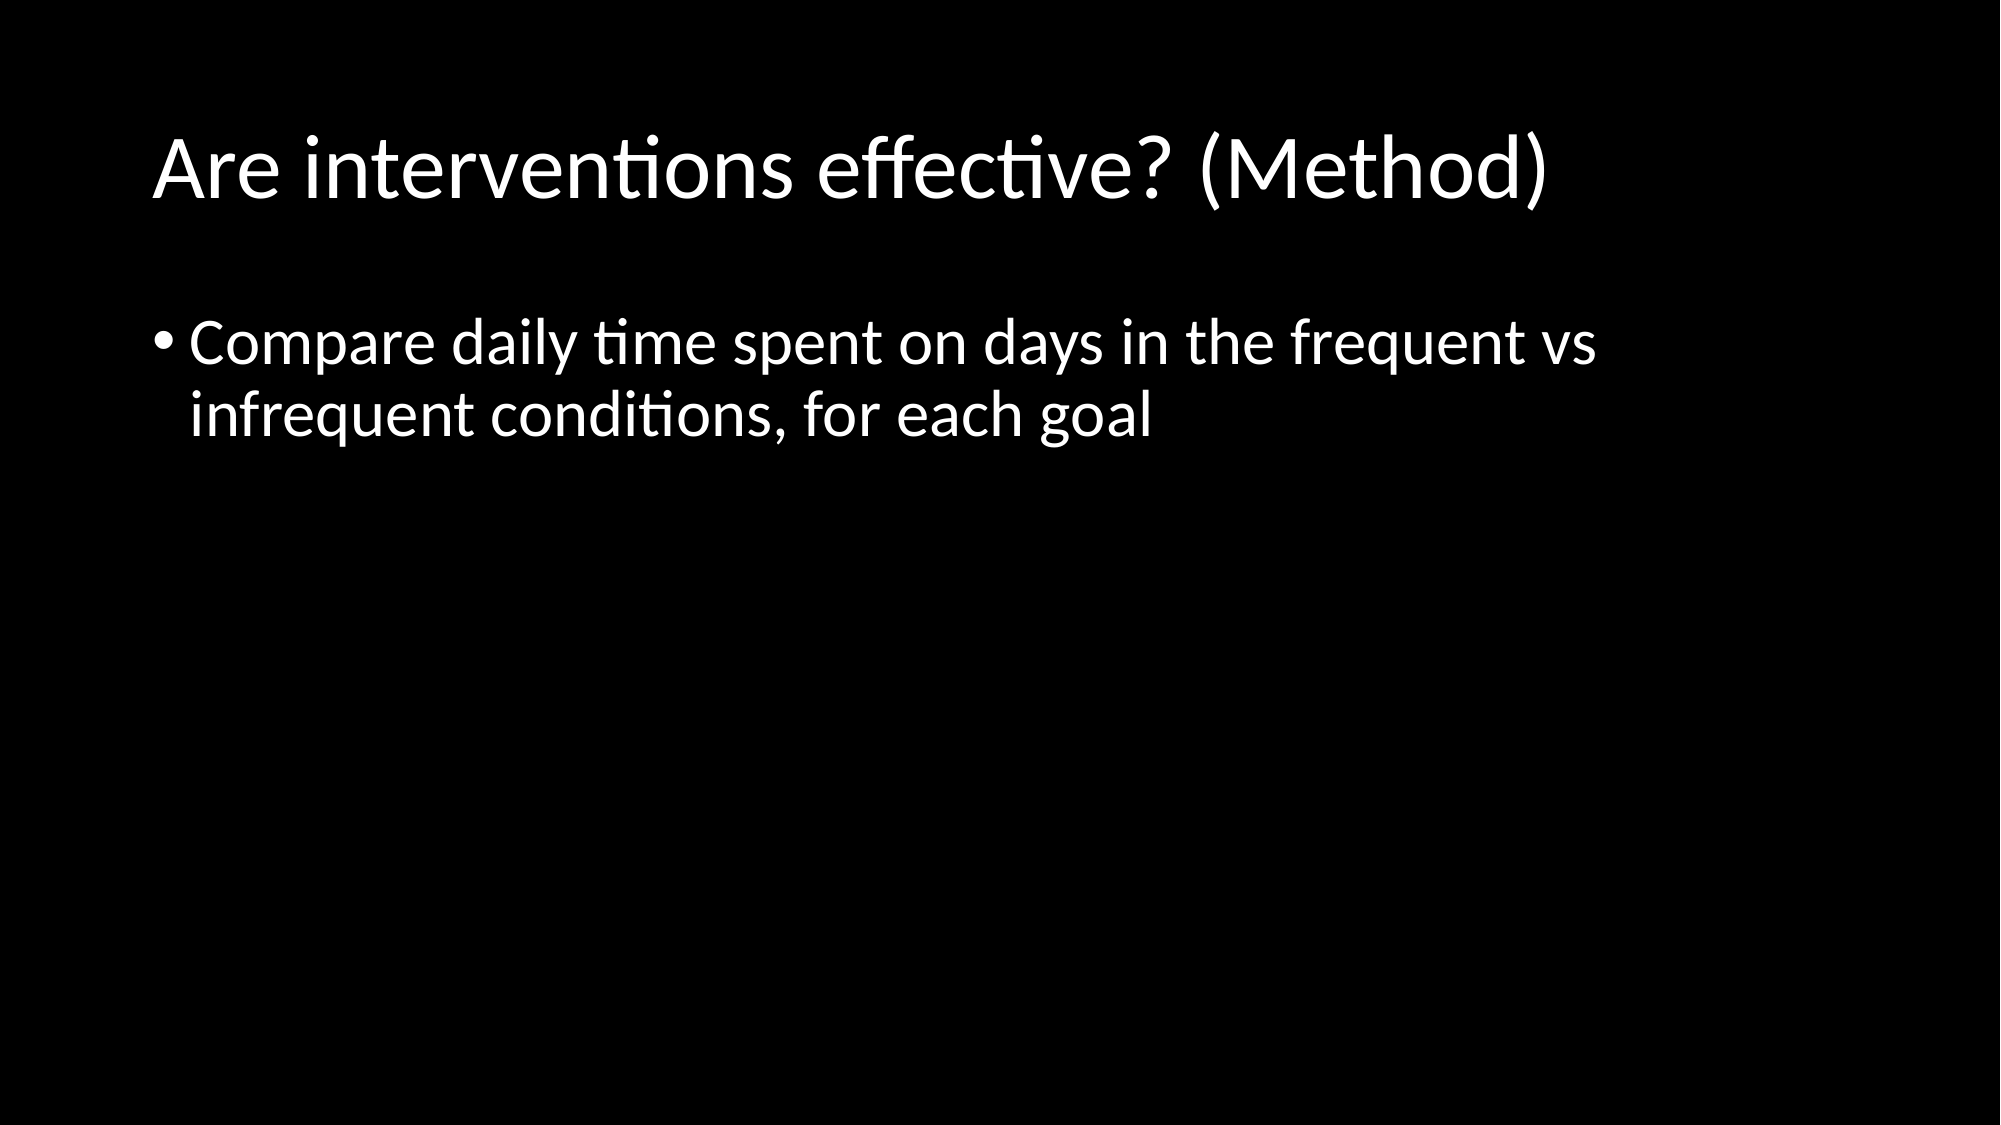

# Are interventions effective? (Method)
Compare daily time spent on days in the frequent vs infrequent conditions, for each goal